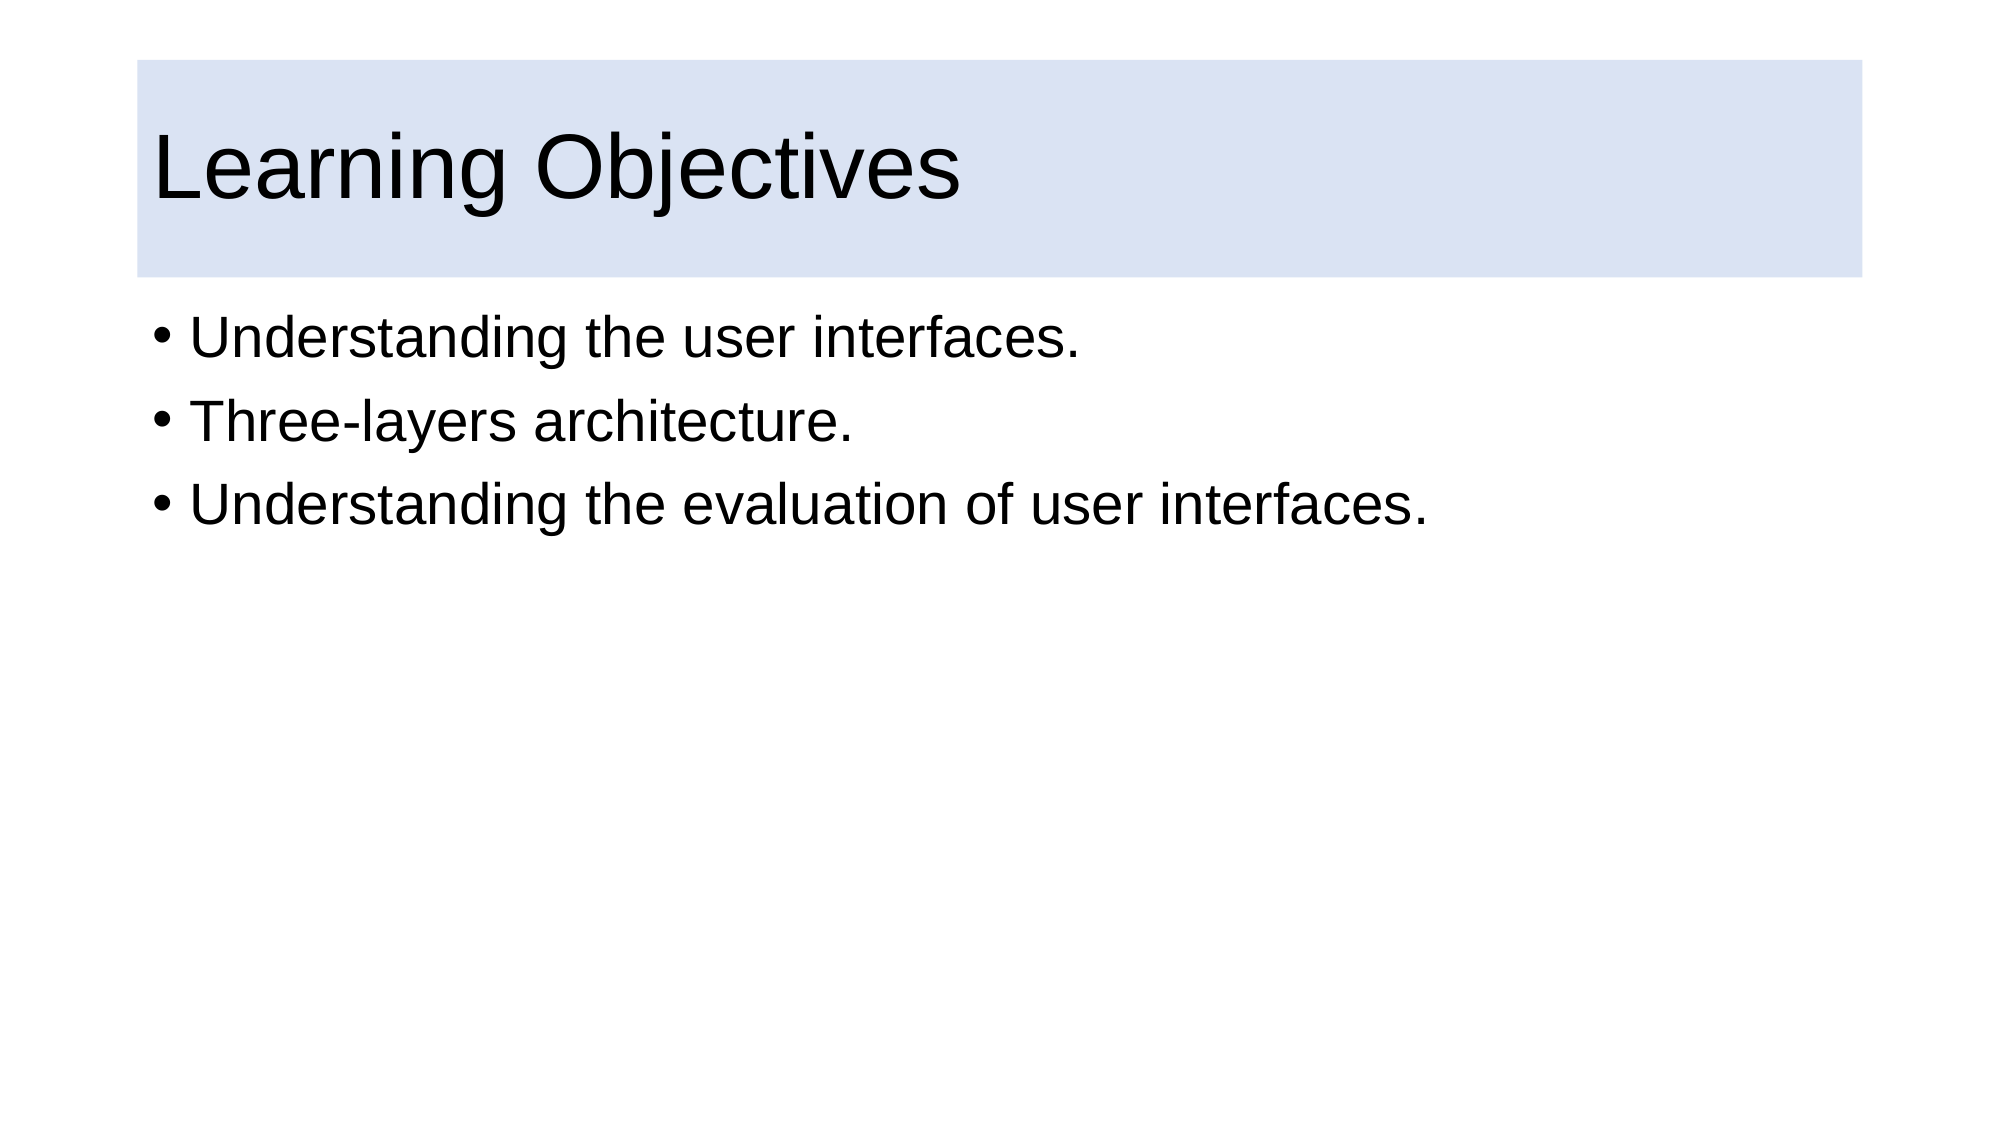

# Learning Objectives
Understanding the user interfaces.
Three-layers architecture.
Understanding the evaluation of user interfaces.